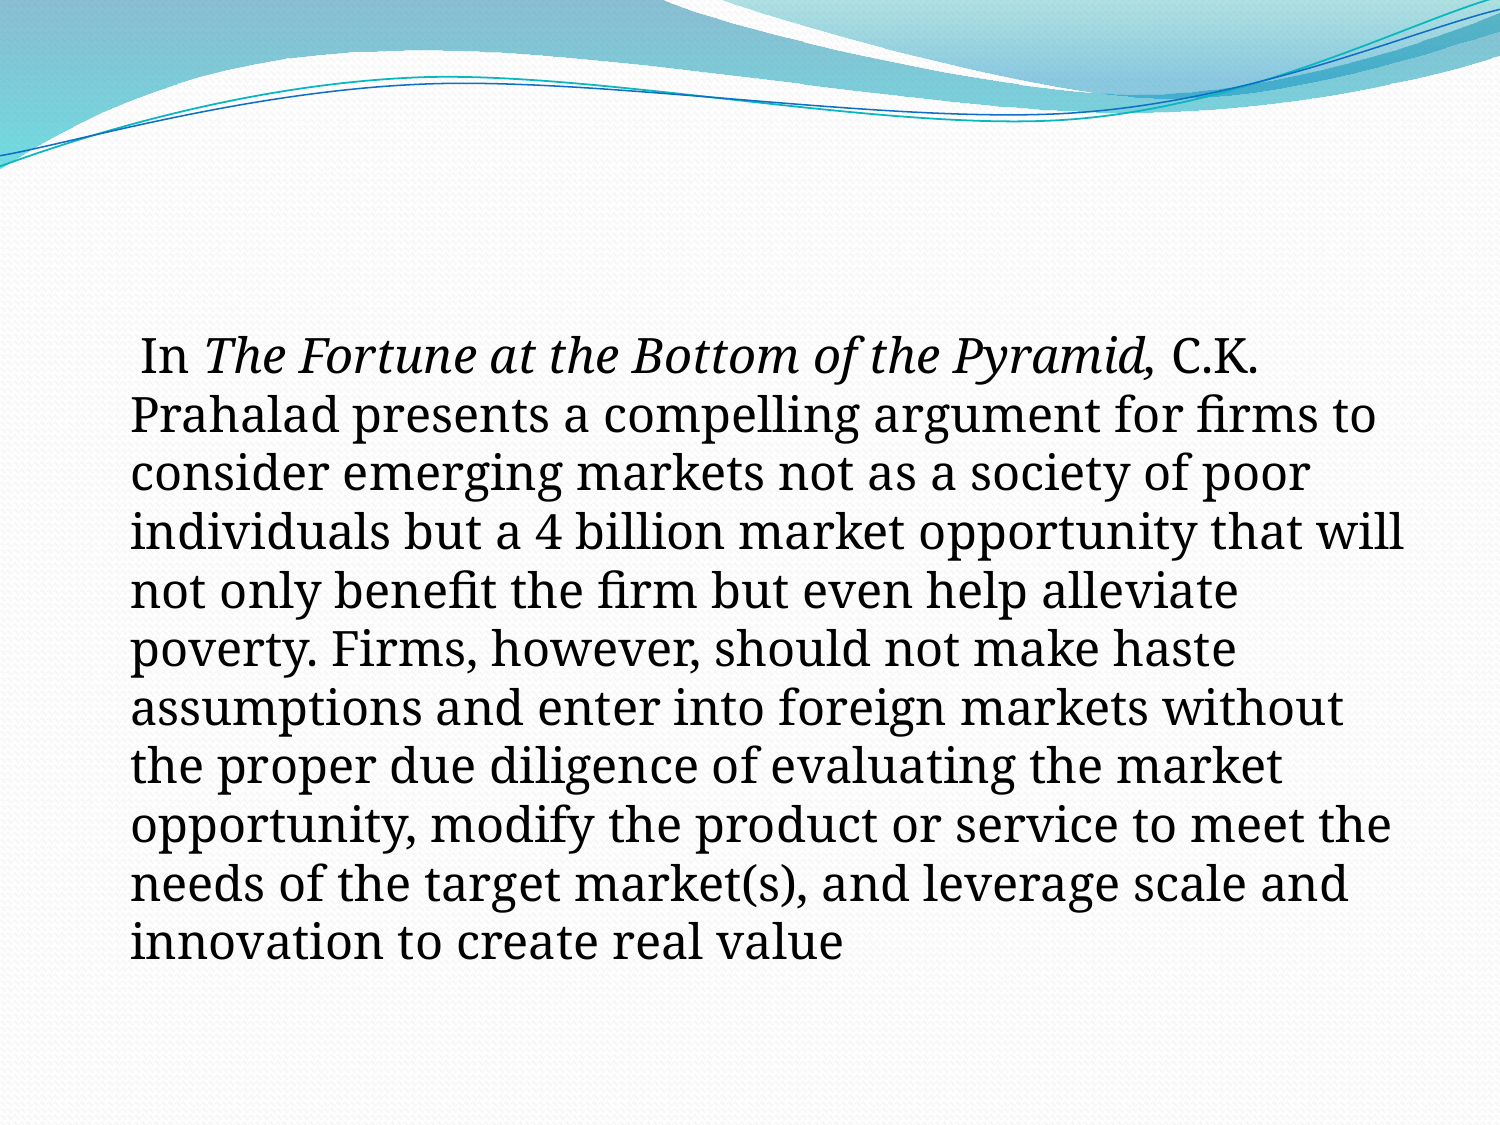

#
    In The Fortune at the Bottom of the Pyramid, C.K. Prahalad presents a compelling argument for firms to consider emerging markets not as a society of poor individuals but a 4 billion market opportunity that will not only benefit the firm but even help alleviate poverty. Firms, however, should not make haste assumptions and enter into foreign markets without the proper due diligence of evaluating the market opportunity, modify the product or service to meet the needs of the target market(s), and leverage scale and innovation to create real value